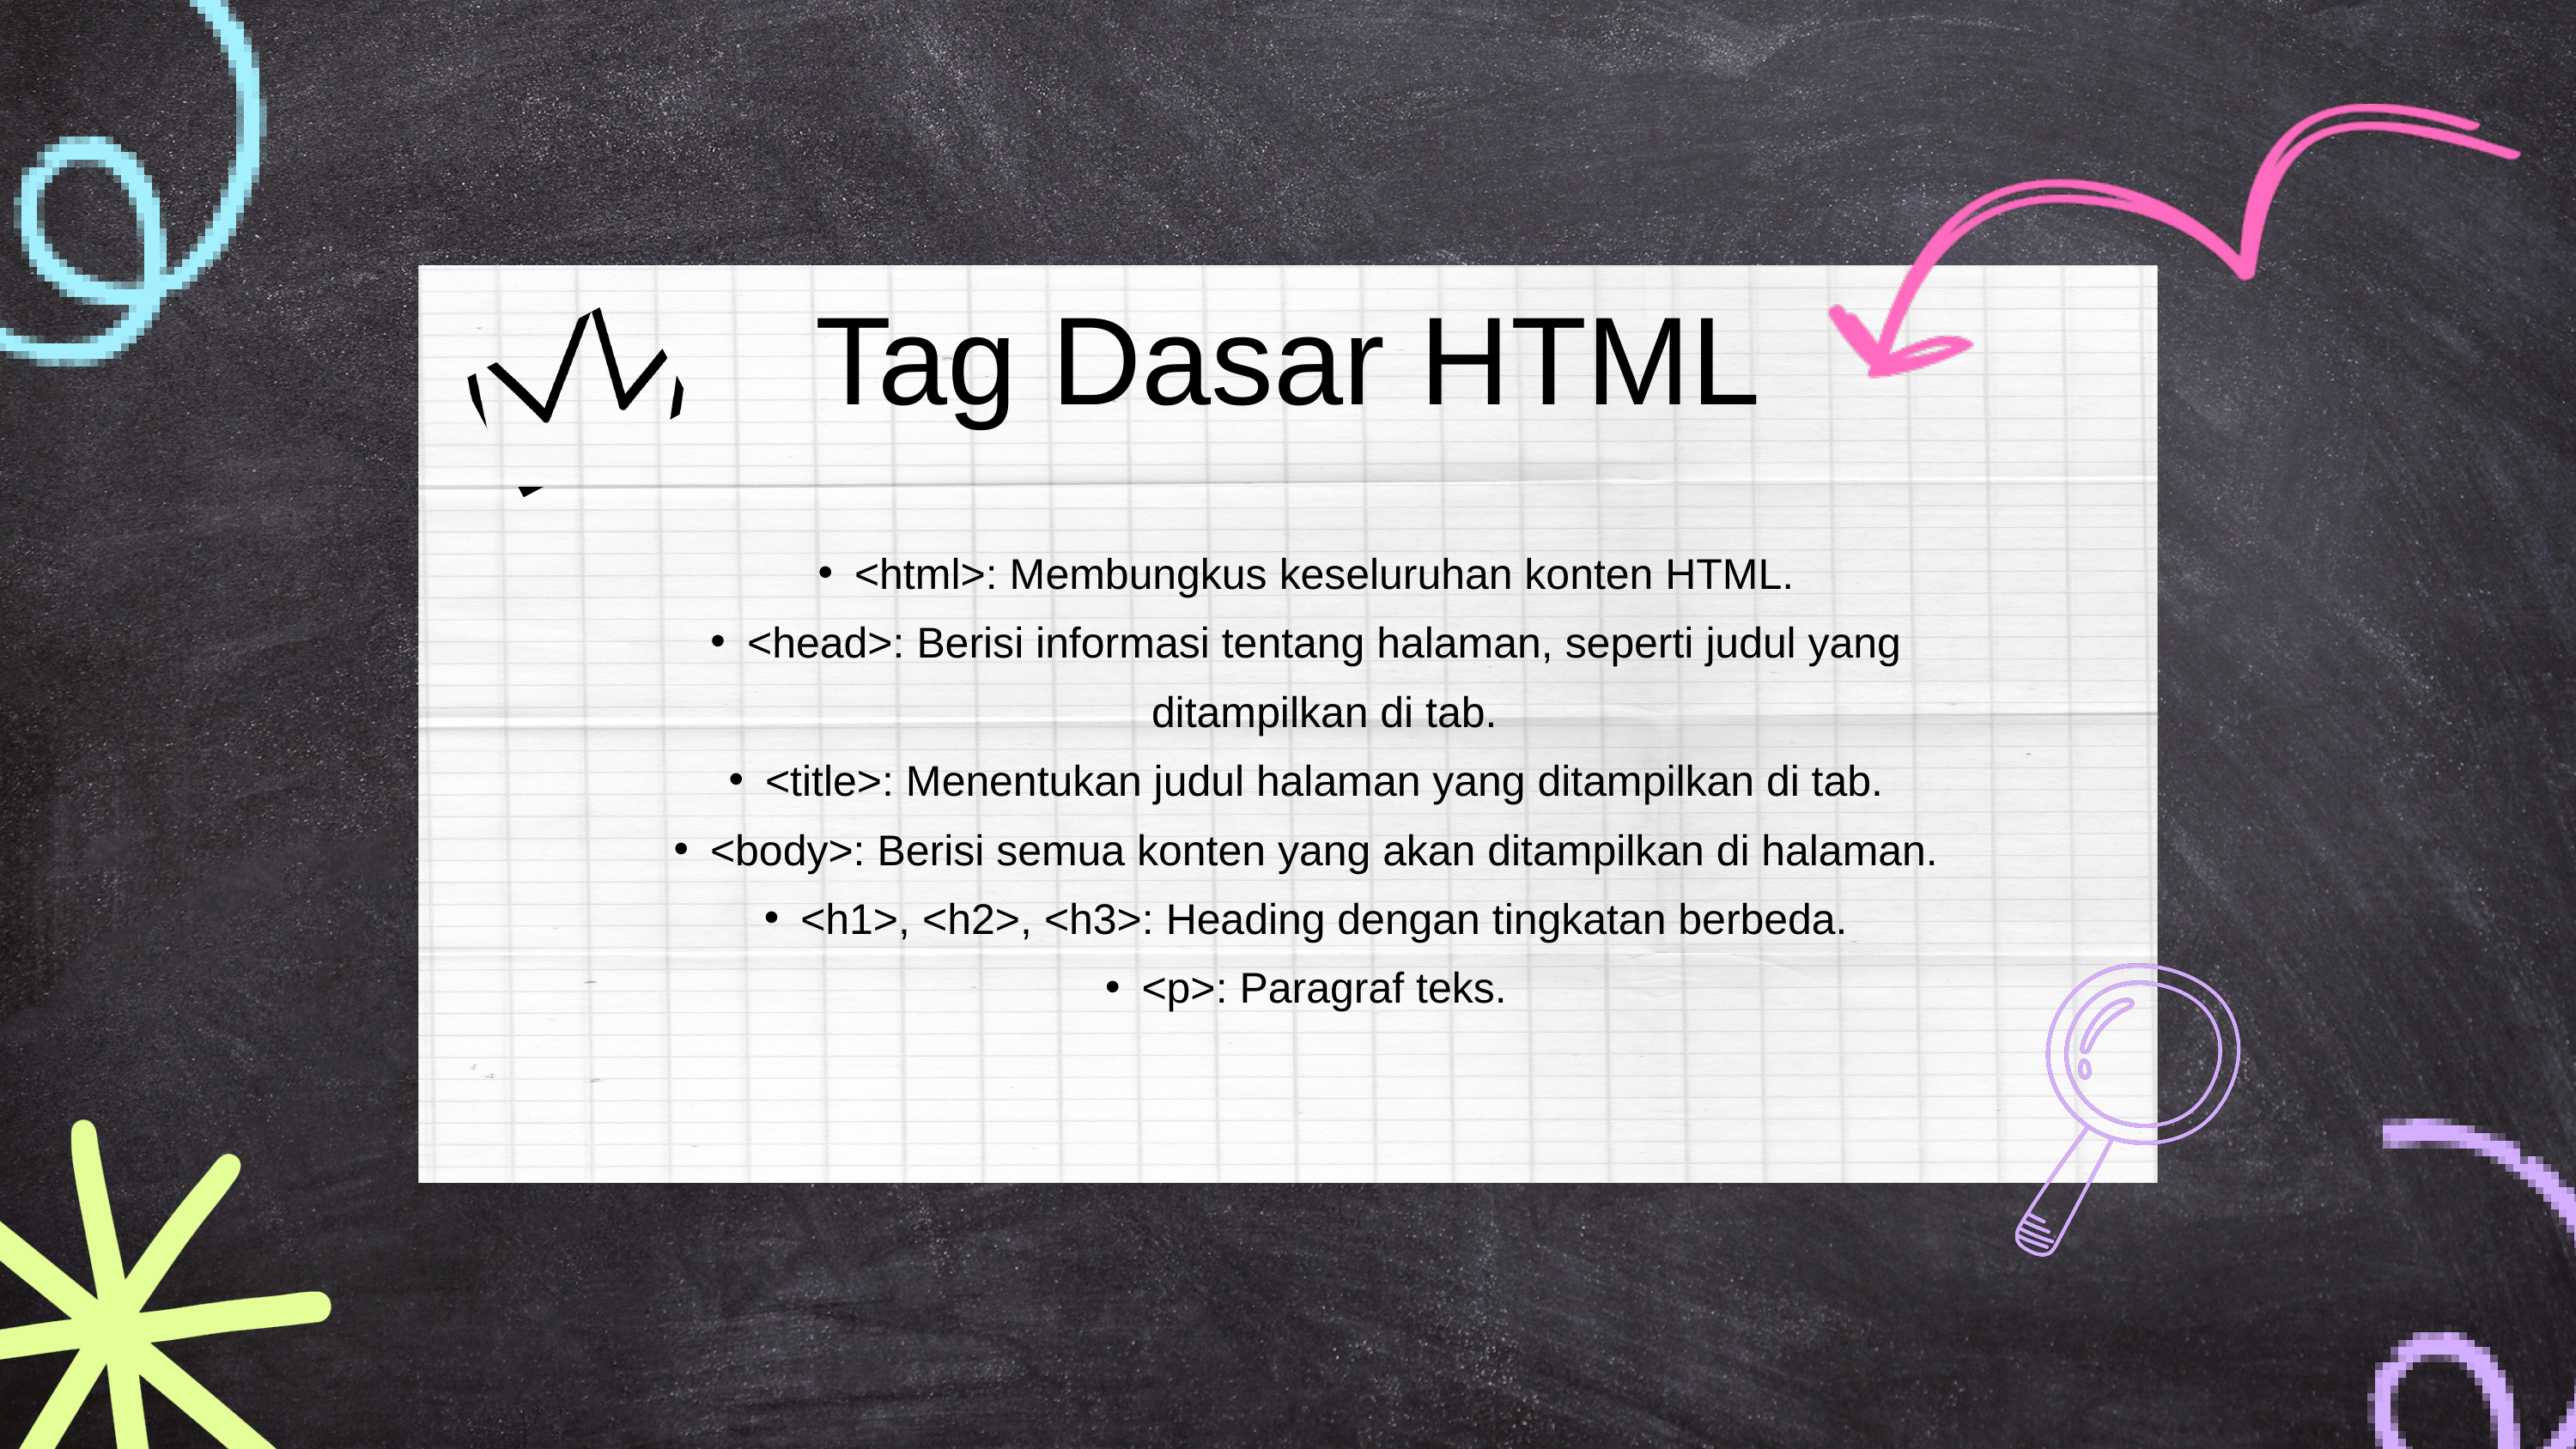

Tag Dasar HTML

<html>: Membungkus keseluruhan konten HTML.
<head>: Berisi informasi tentang halaman, seperti judul yang ditampilkan di tab.
<title>: Menentukan judul halaman yang ditampilkan di tab.
<body>: Berisi semua konten yang akan ditampilkan di halaman.
<h1>, <h2>, <h3>: Heading dengan tingkatan berbeda.
<p>: Paragraf teks.